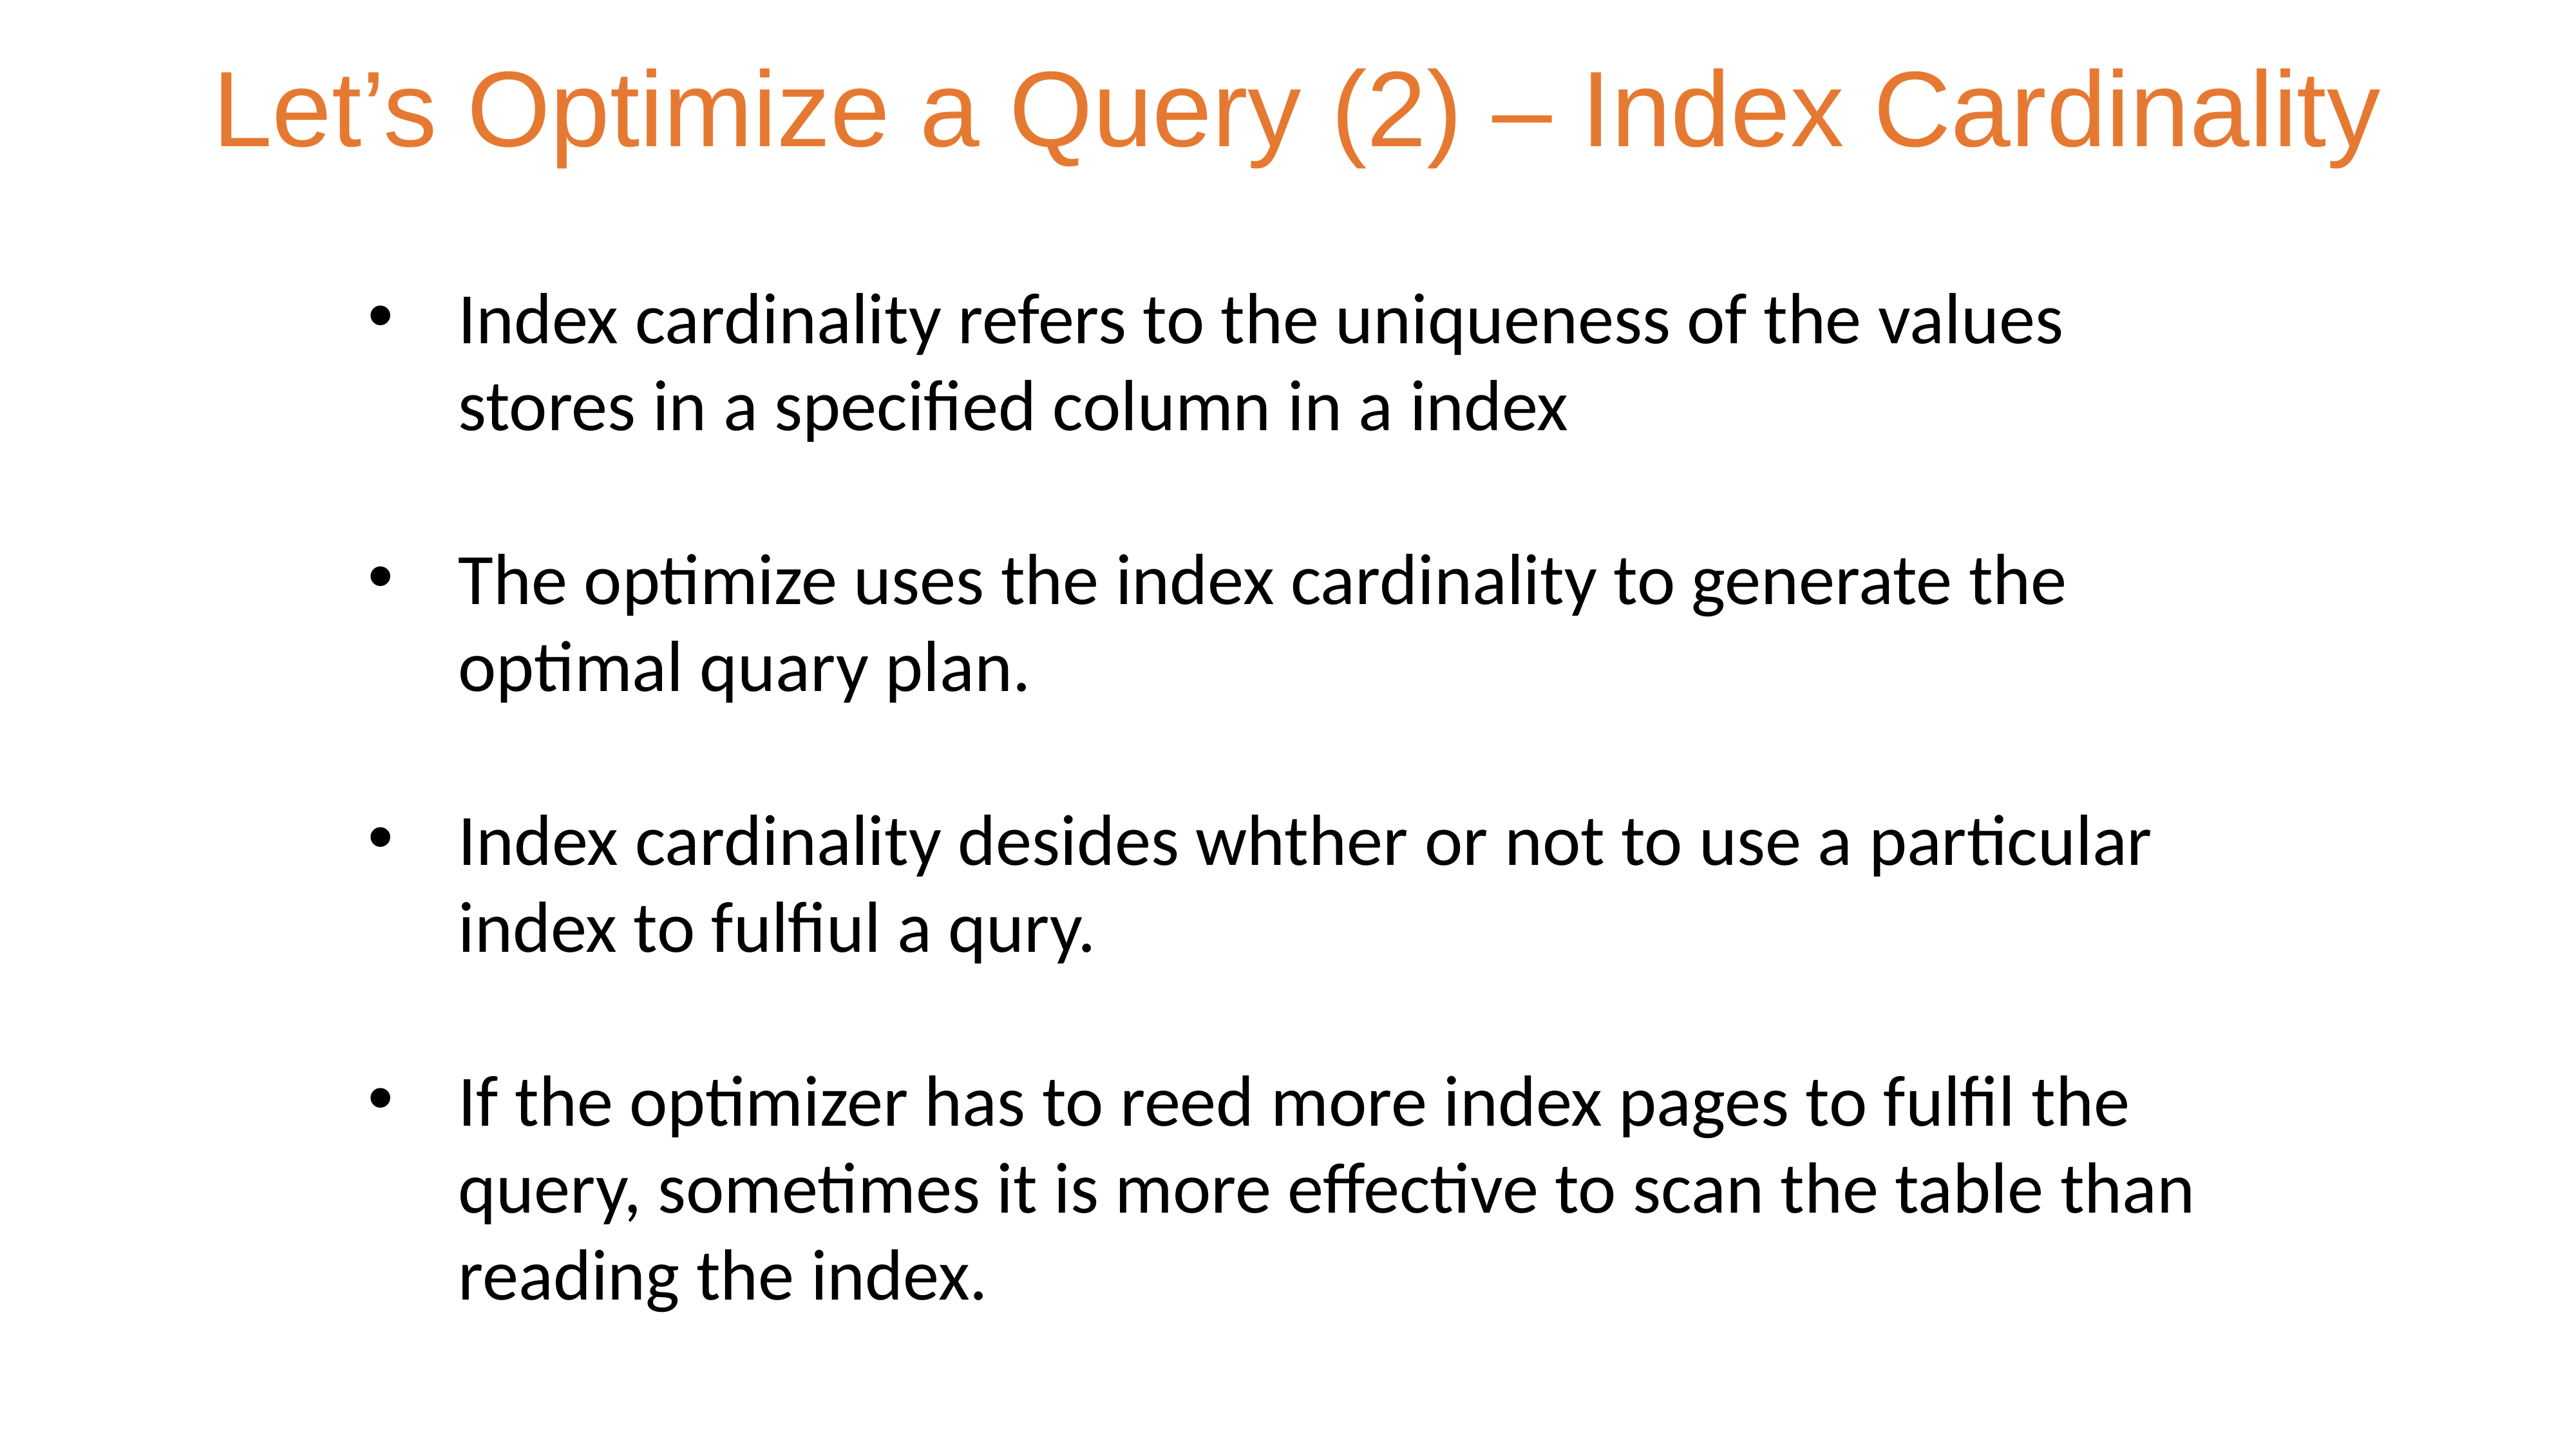

Let’s Optimize a Query (2) – Index Cardinality
Index cardinality refers to the uniqueness of the values stores in a specified column in a index

The optimize uses the index cardinality to generate the optimal quary plan.

Index cardinality desides whther or not to use a particular index to fulfiul a qury.

If the optimizer has to reed more index pages to fulfil the query, sometimes it is more effective to scan the table than reading the index.